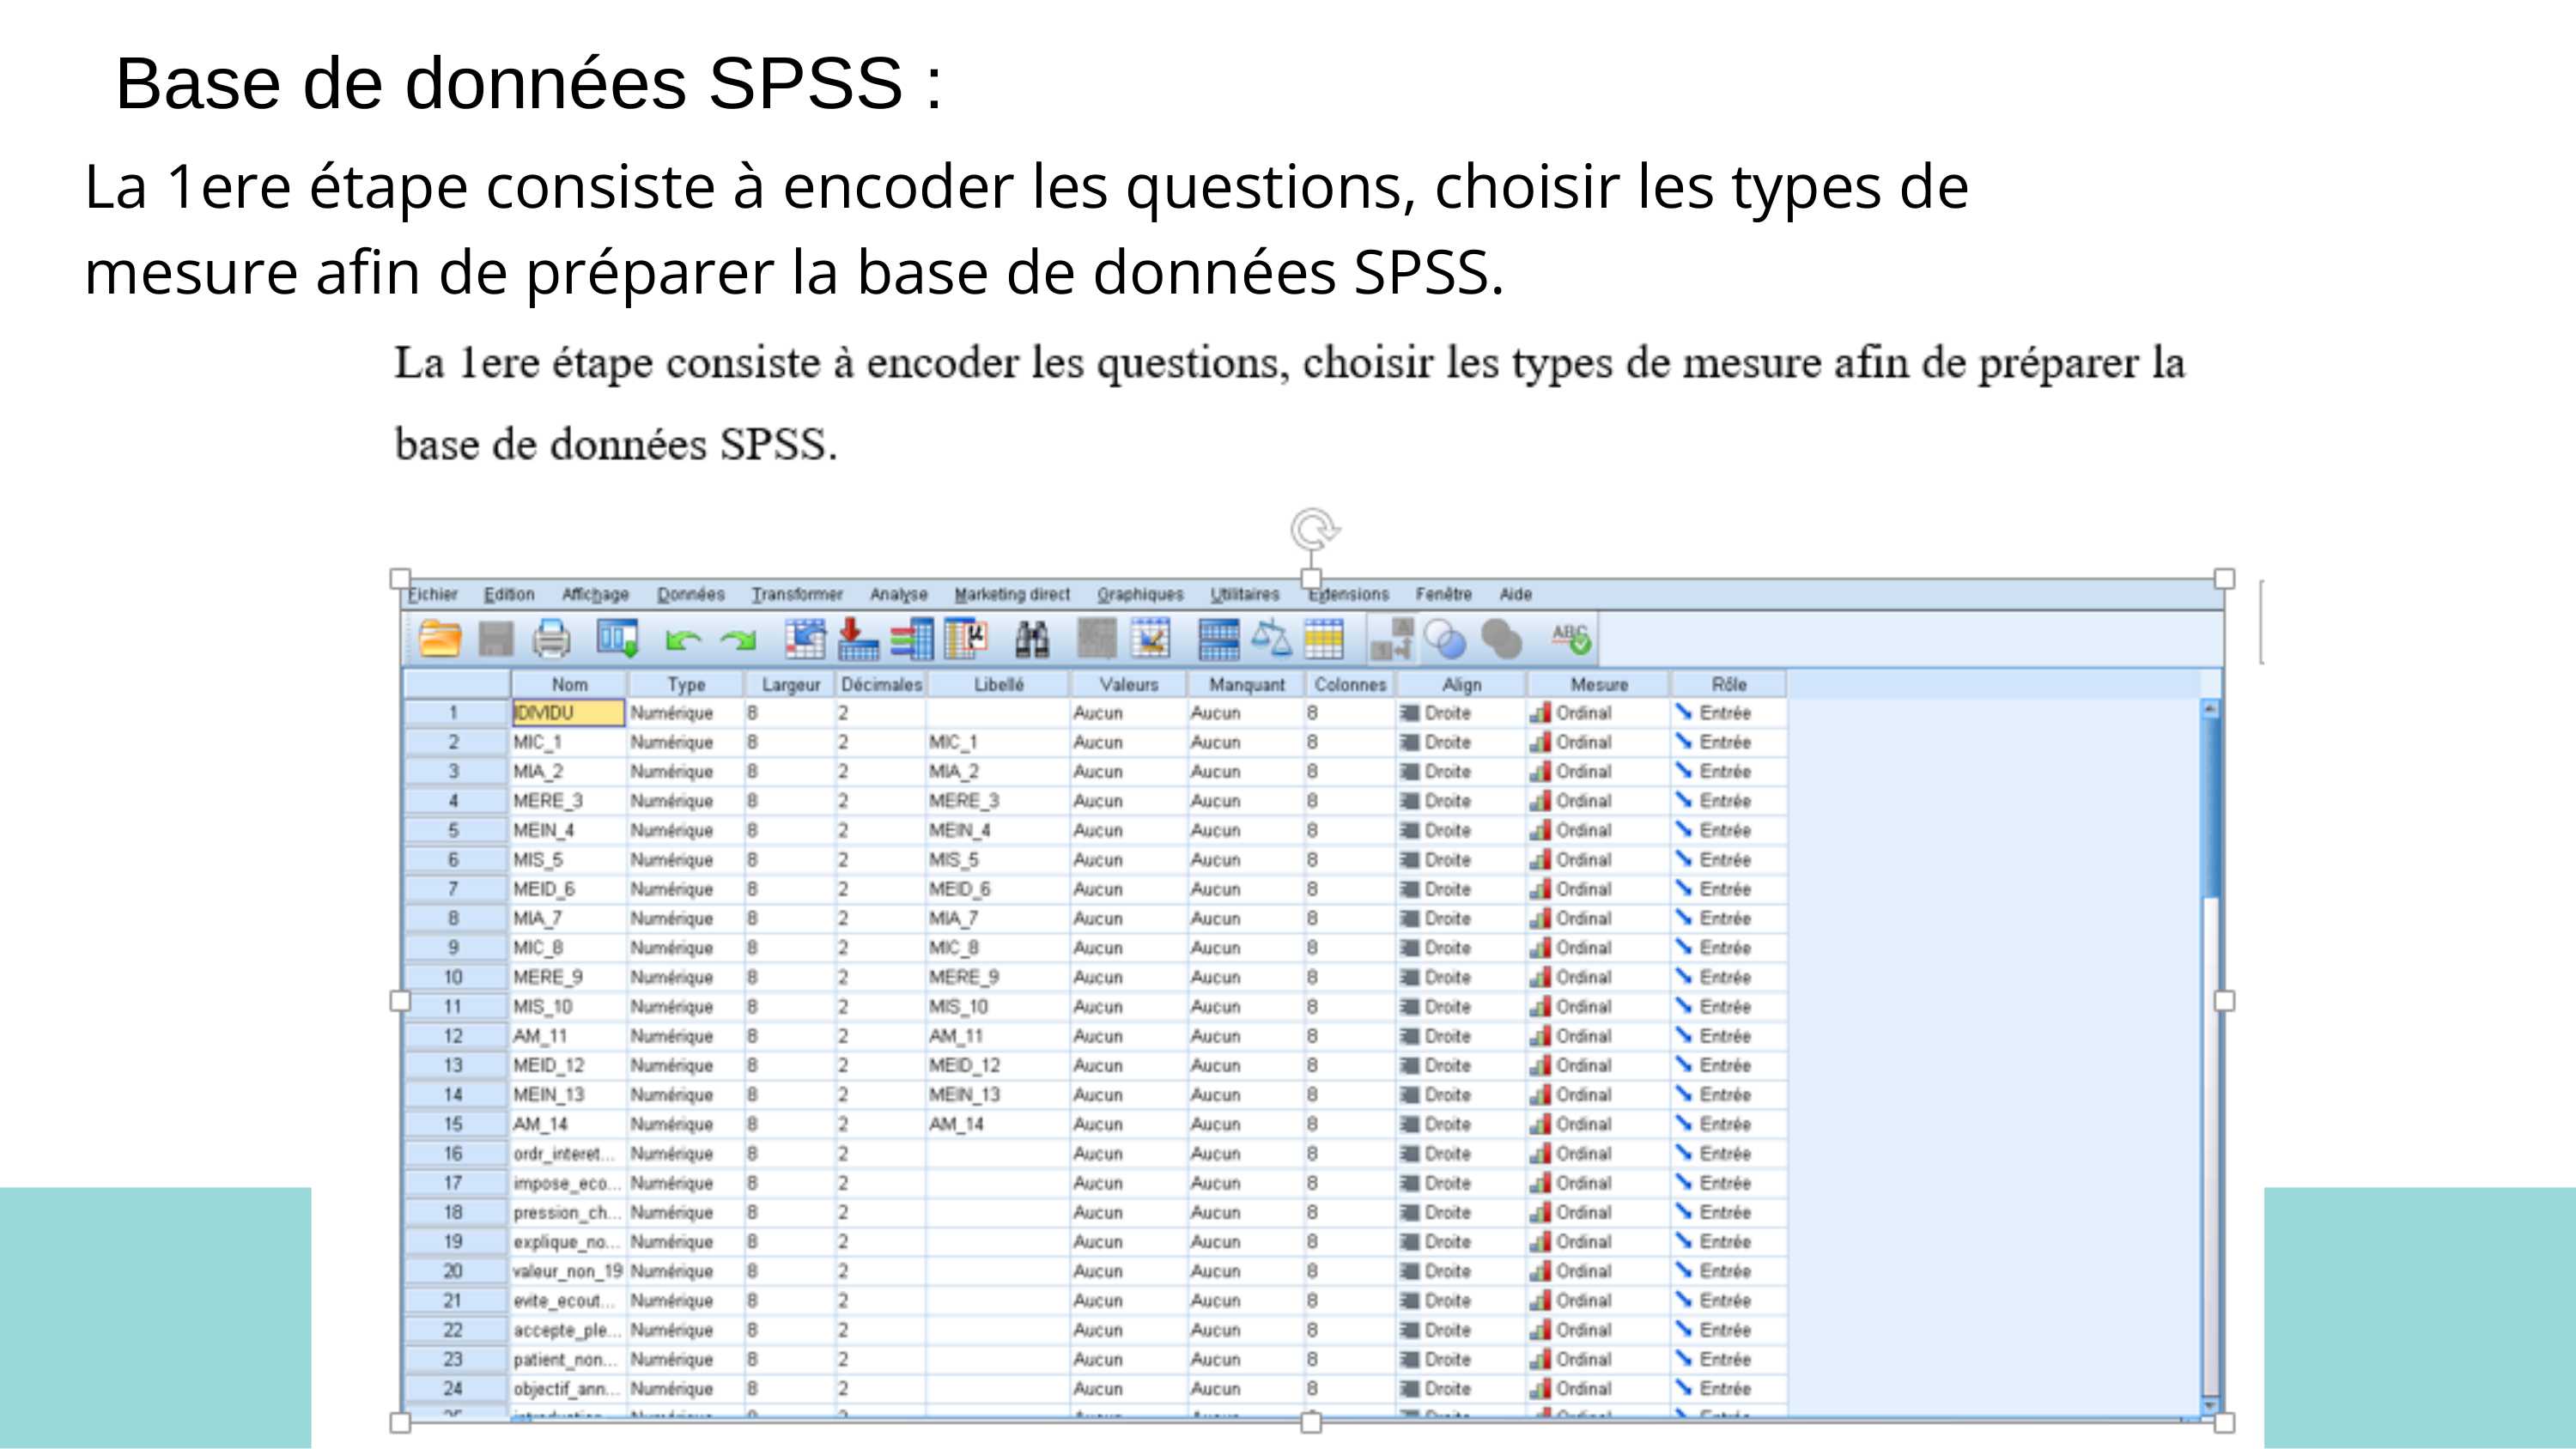

Base de données SPSS :

La 1ere étape consiste à encoder les questions, choisir les types de mesure afin de préparer la base de données SPSS.